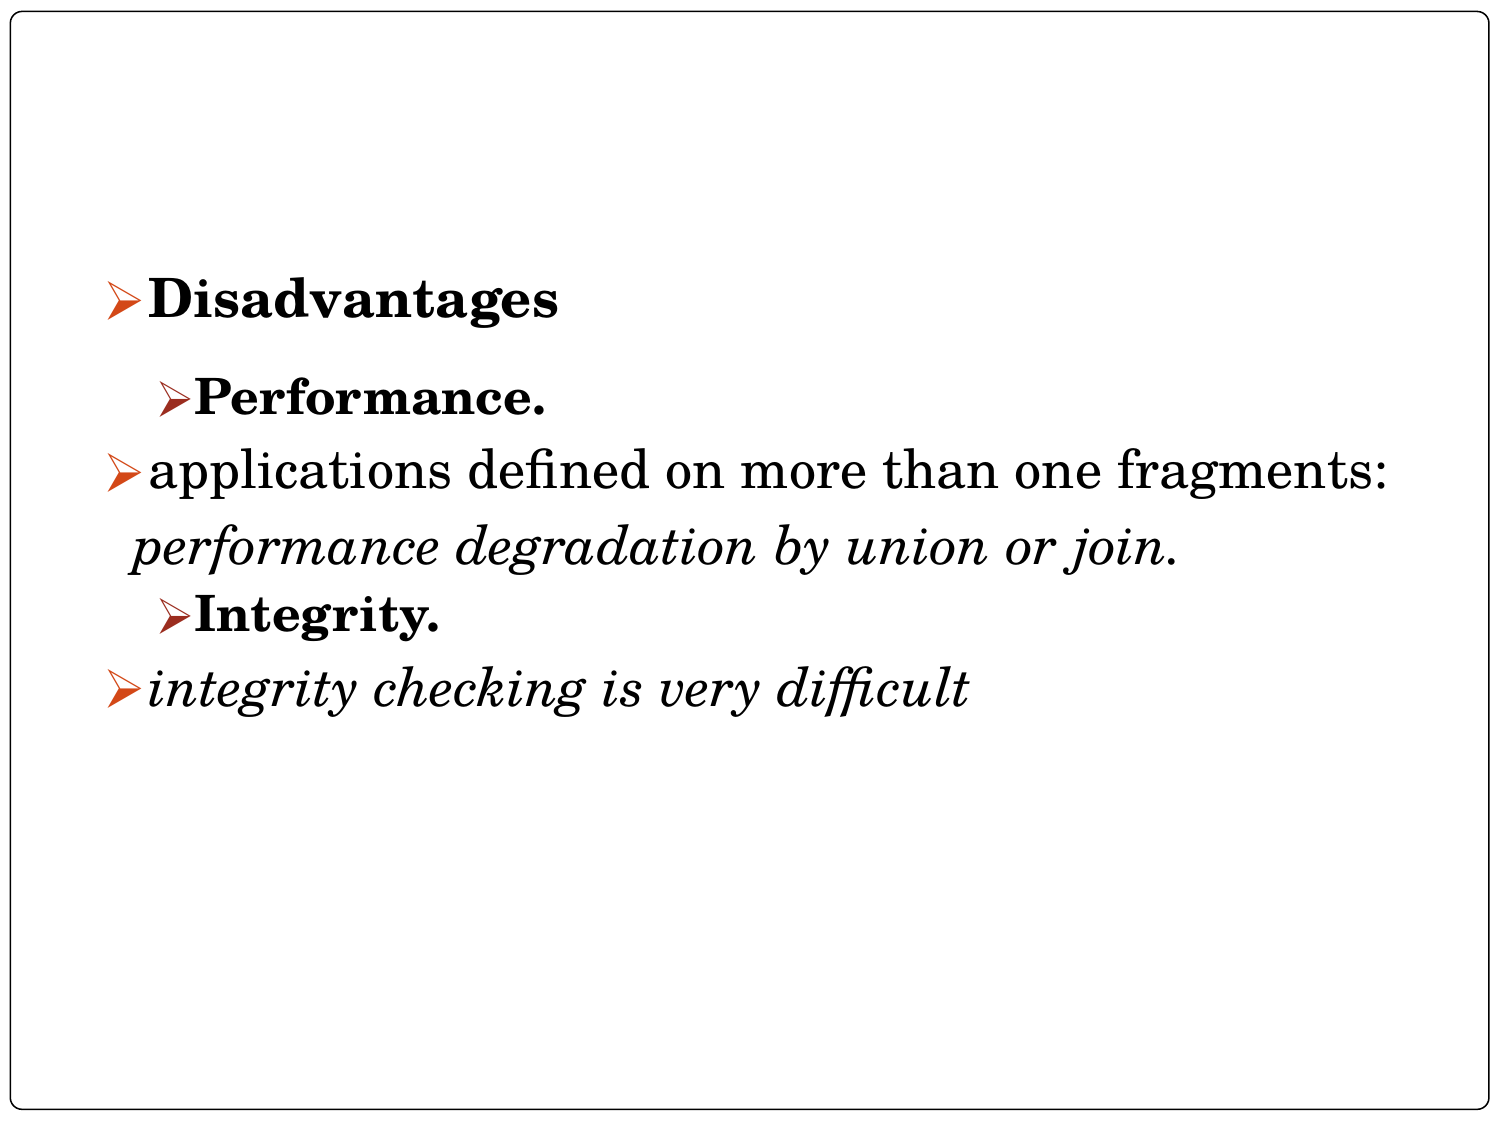

#
Disadvantages

Performance.
applications defined on more than one fragments:
  performance degradation by union or join.
Integrity.
integrity checking is very difficult

54